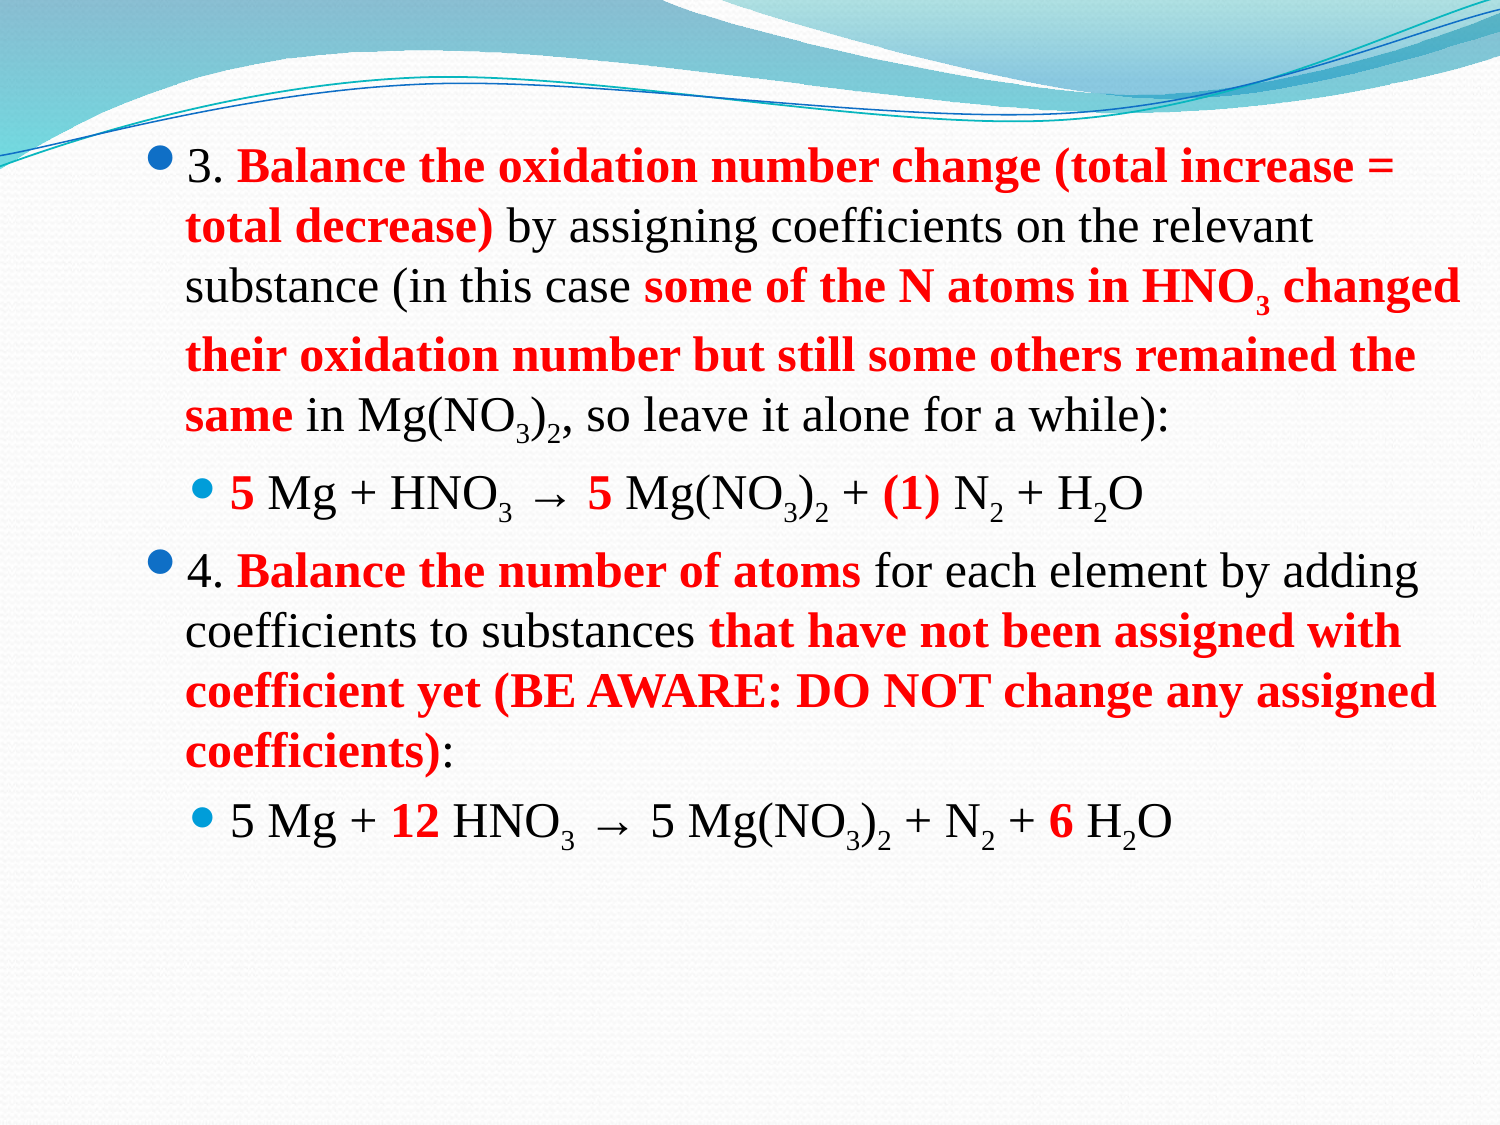

3. Balance the oxidation number change (total increase = total decrease) by assigning coefficients on the relevant substance (in this case some of the N atoms in HNO3 changed their oxidation number but still some others remained the same in Mg(NO3)2, so leave it alone for a while):
5 Mg + HNO3 → 5 Mg(NO3)2 + (1) N2 + H2O
4. Balance the number of atoms for each element by adding coefficients to substances that have not been assigned with coefficient yet (BE AWARE: DO NOT change any assigned coefficients):
5 Mg + 12 HNO3 → 5 Mg(NO3)2 + N2 + 6 H2O